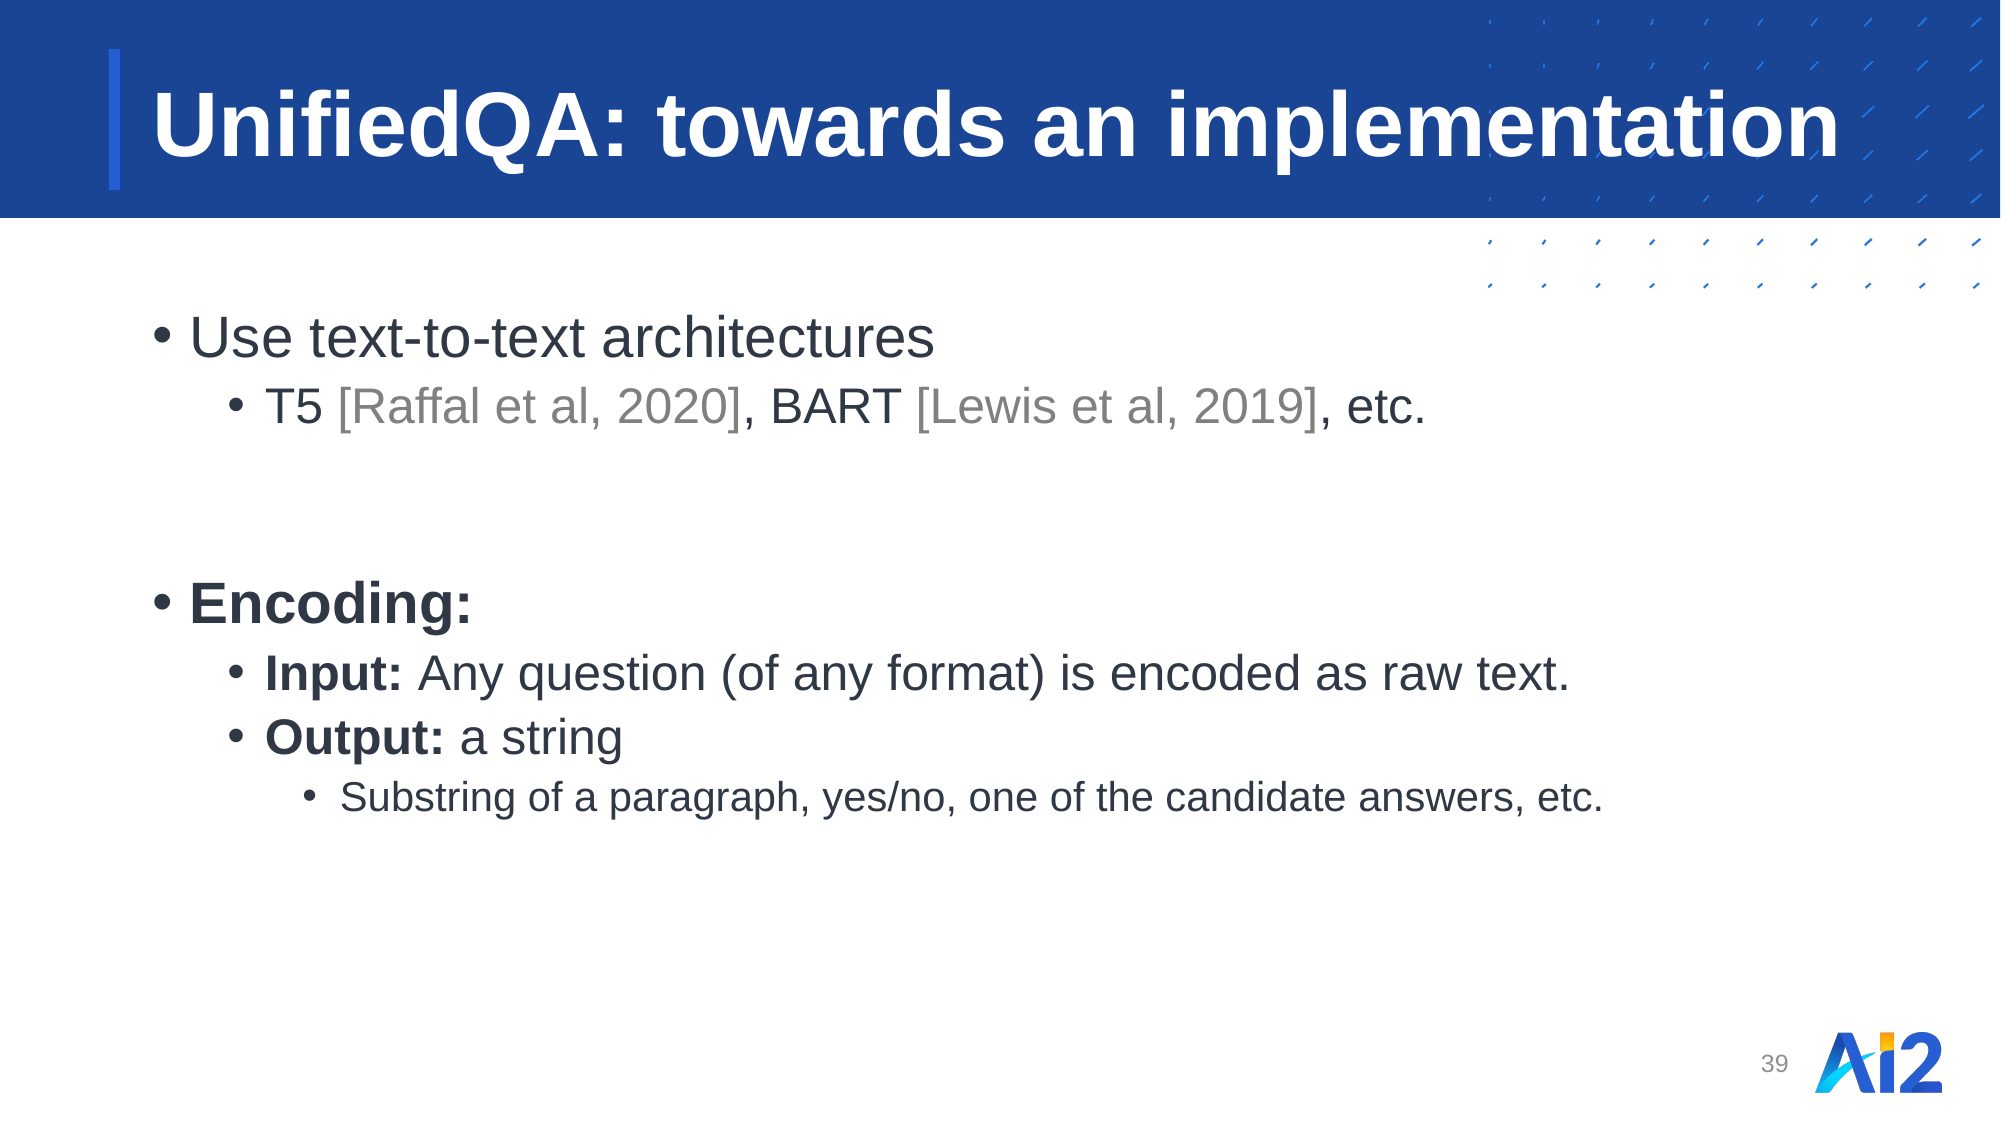

# UnifiedQA: towards an implementation
Use text-to-text architectures
T5 [Raffal et al, 2020], BART [Lewis et al, 2019], etc.

Encoding:
Input: Any question (of any format) is encoded as raw text.
Output: a string
Substring of a paragraph, yes/no, one of the candidate answers, etc.

39